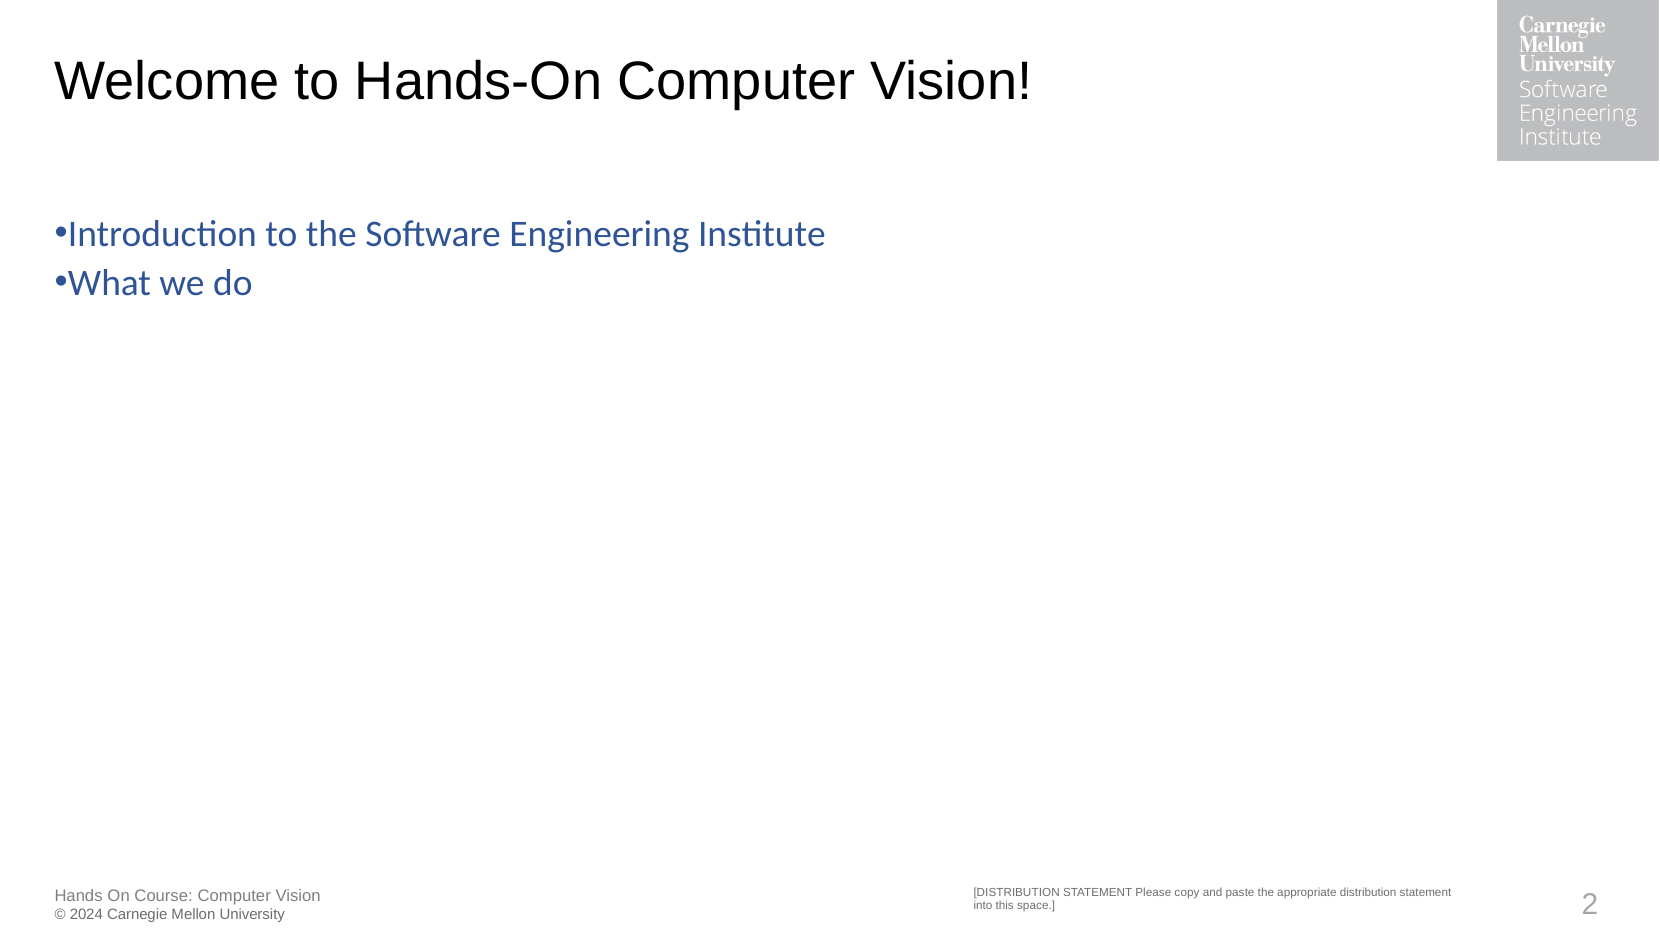

# Welcome to Hands-On Computer Vision!
Introduction to the Software Engineering Institute
What we do